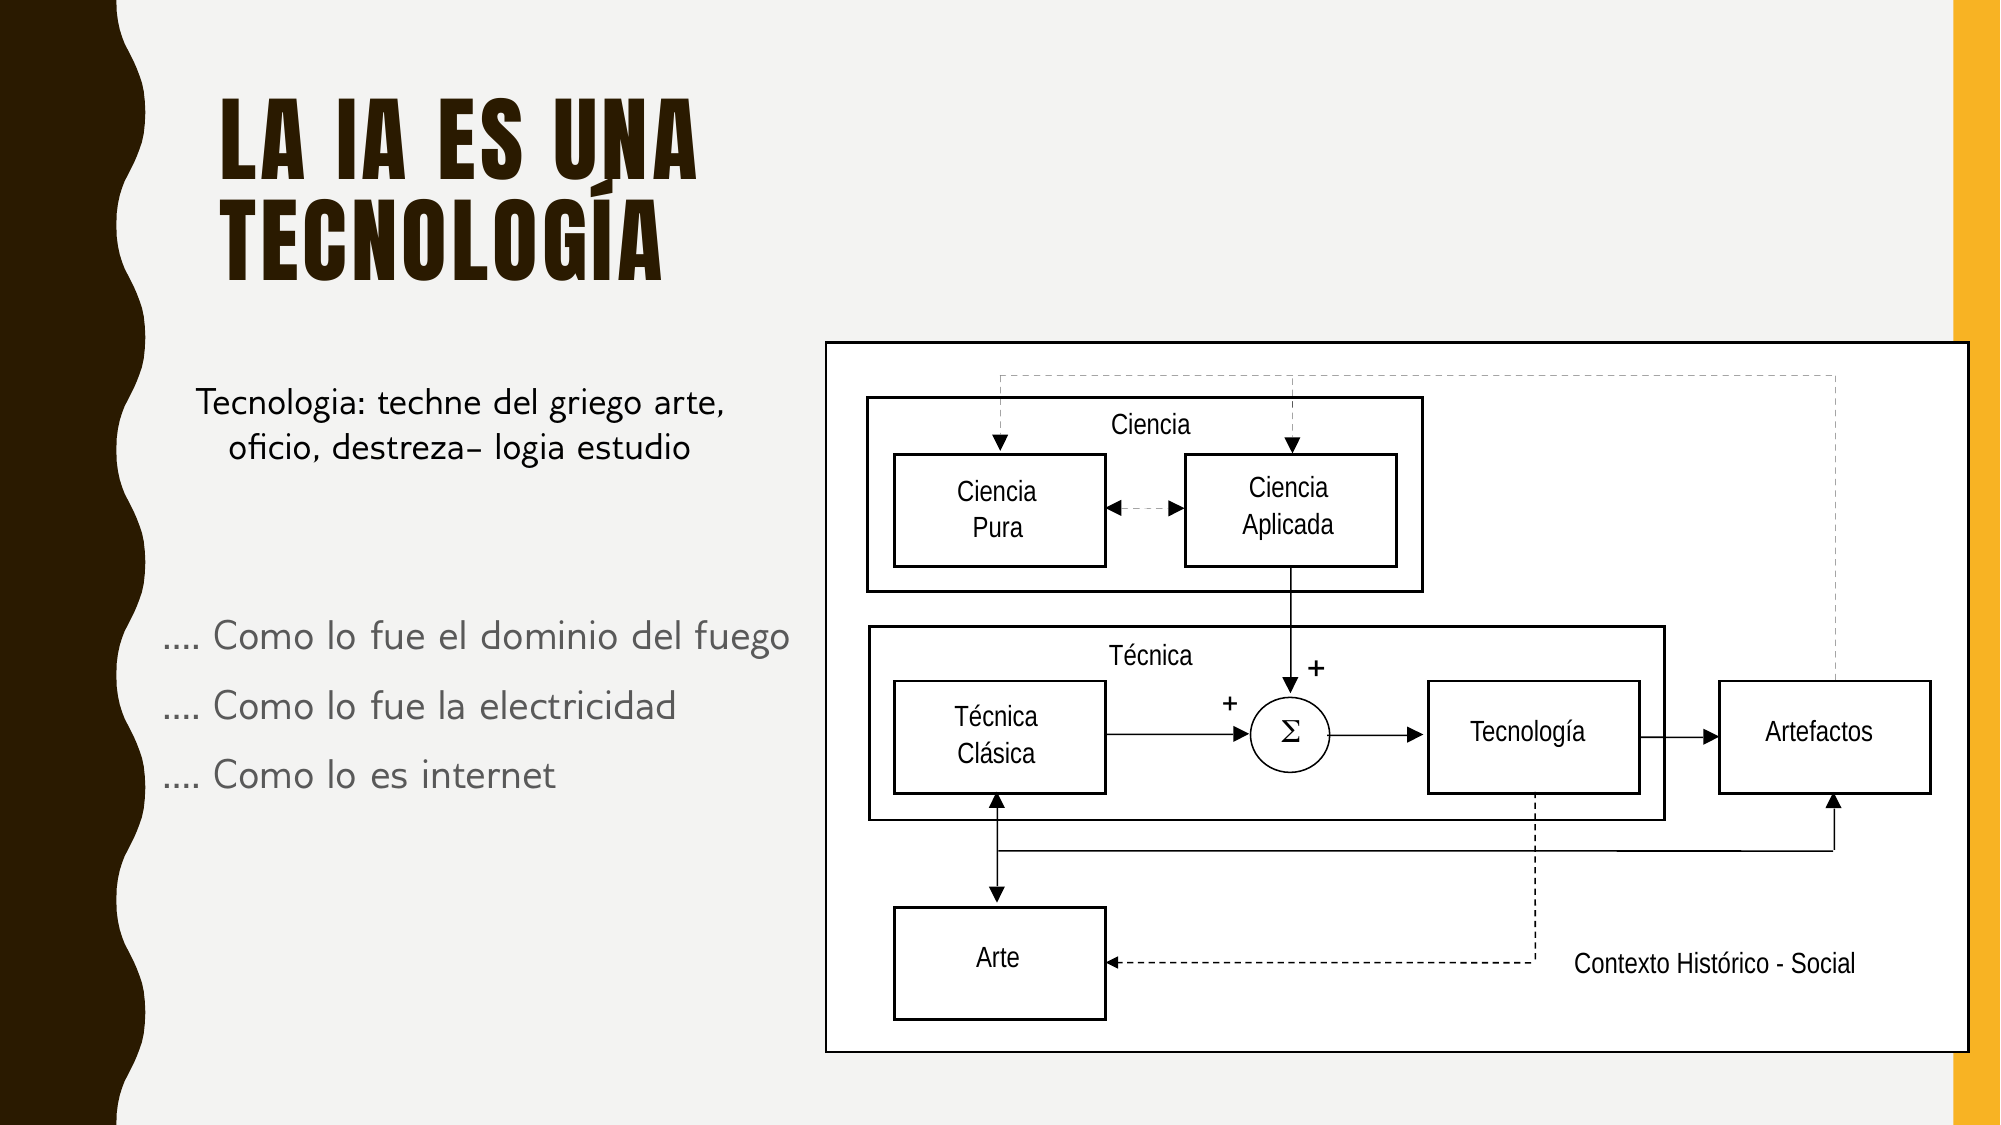

# La IA es una tecnología

Ciencia

Ciencia
Ciencia

Aplicada
Pura

Técnica

+

+

Técnica

Σ
Tecnología
Artefactos

Clásica

Arte
Contexto Histórico - Social

Tecnologia: techne del griego arte, oficio, destreza– logia estudio
…. Como lo fue el dominio del fuego
…. Como lo fue la electricidad
…. Como lo es internet